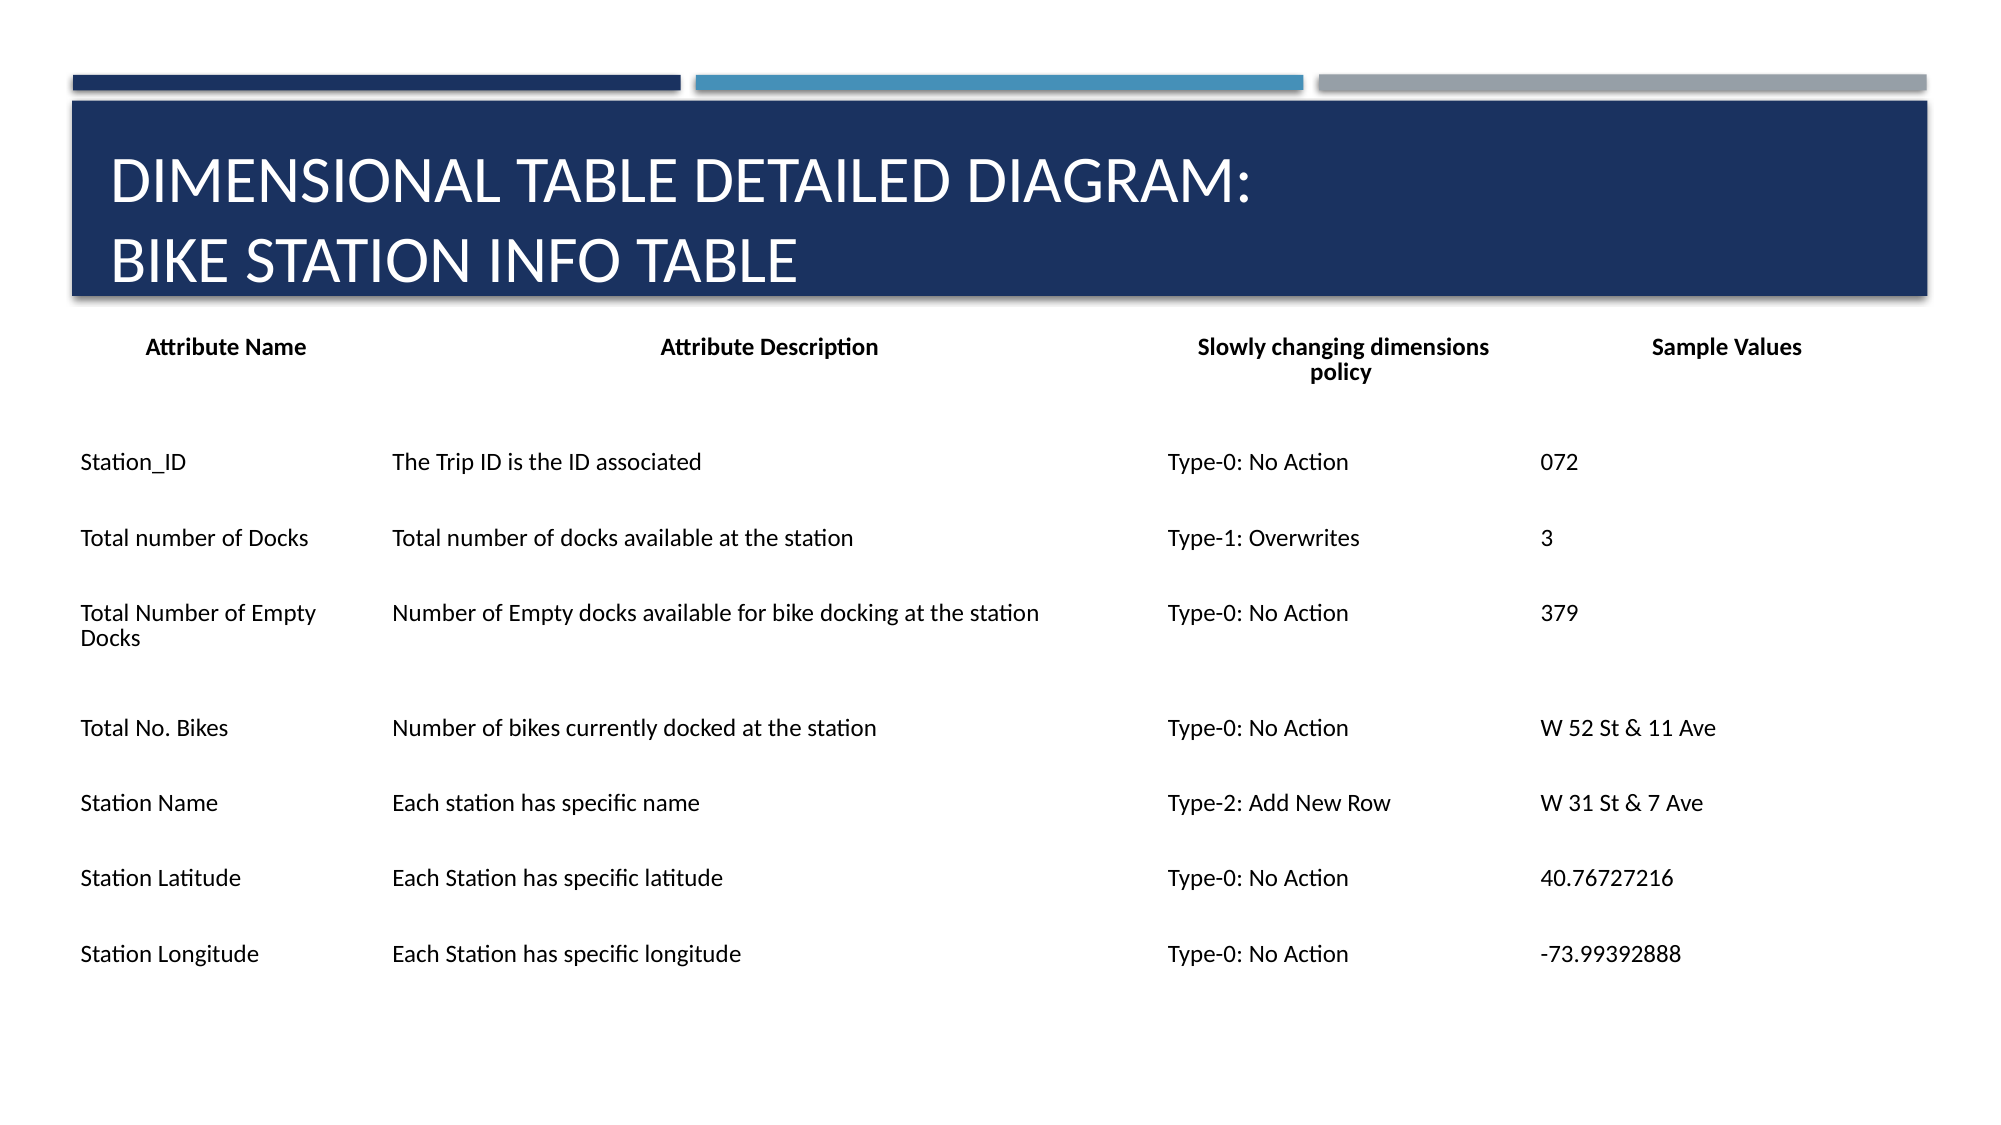

# Dimensional Table Detailed Diagram: Bike Station Info Table
| Attribute Name | Attribute Description | Slowly changing dimensions policy | Sample Values |
| --- | --- | --- | --- |
| Station\_ID | The Trip ID is the ID associated | Type-0: No Action | 072 |
| Total number of Docks | Total number of docks available at the station | Type-1: Overwrites | 3 |
| Total Number of Empty Docks | Number of Empty docks available for bike docking at the station | Type-0: No Action | 379 |
| Total No. Bikes | Number of bikes currently docked at the station | Type-0: No Action | W 52 St & 11 Ave |
| Station Name | Each station has specific name | Type-2: Add New Row | W 31 St & 7 Ave |
| Station Latitude | Each Station has specific latitude | Type-0: No Action | 40.76727216 |
| Station Longitude | Each Station has specific longitude | Type-0: No Action | -73.99392888 |